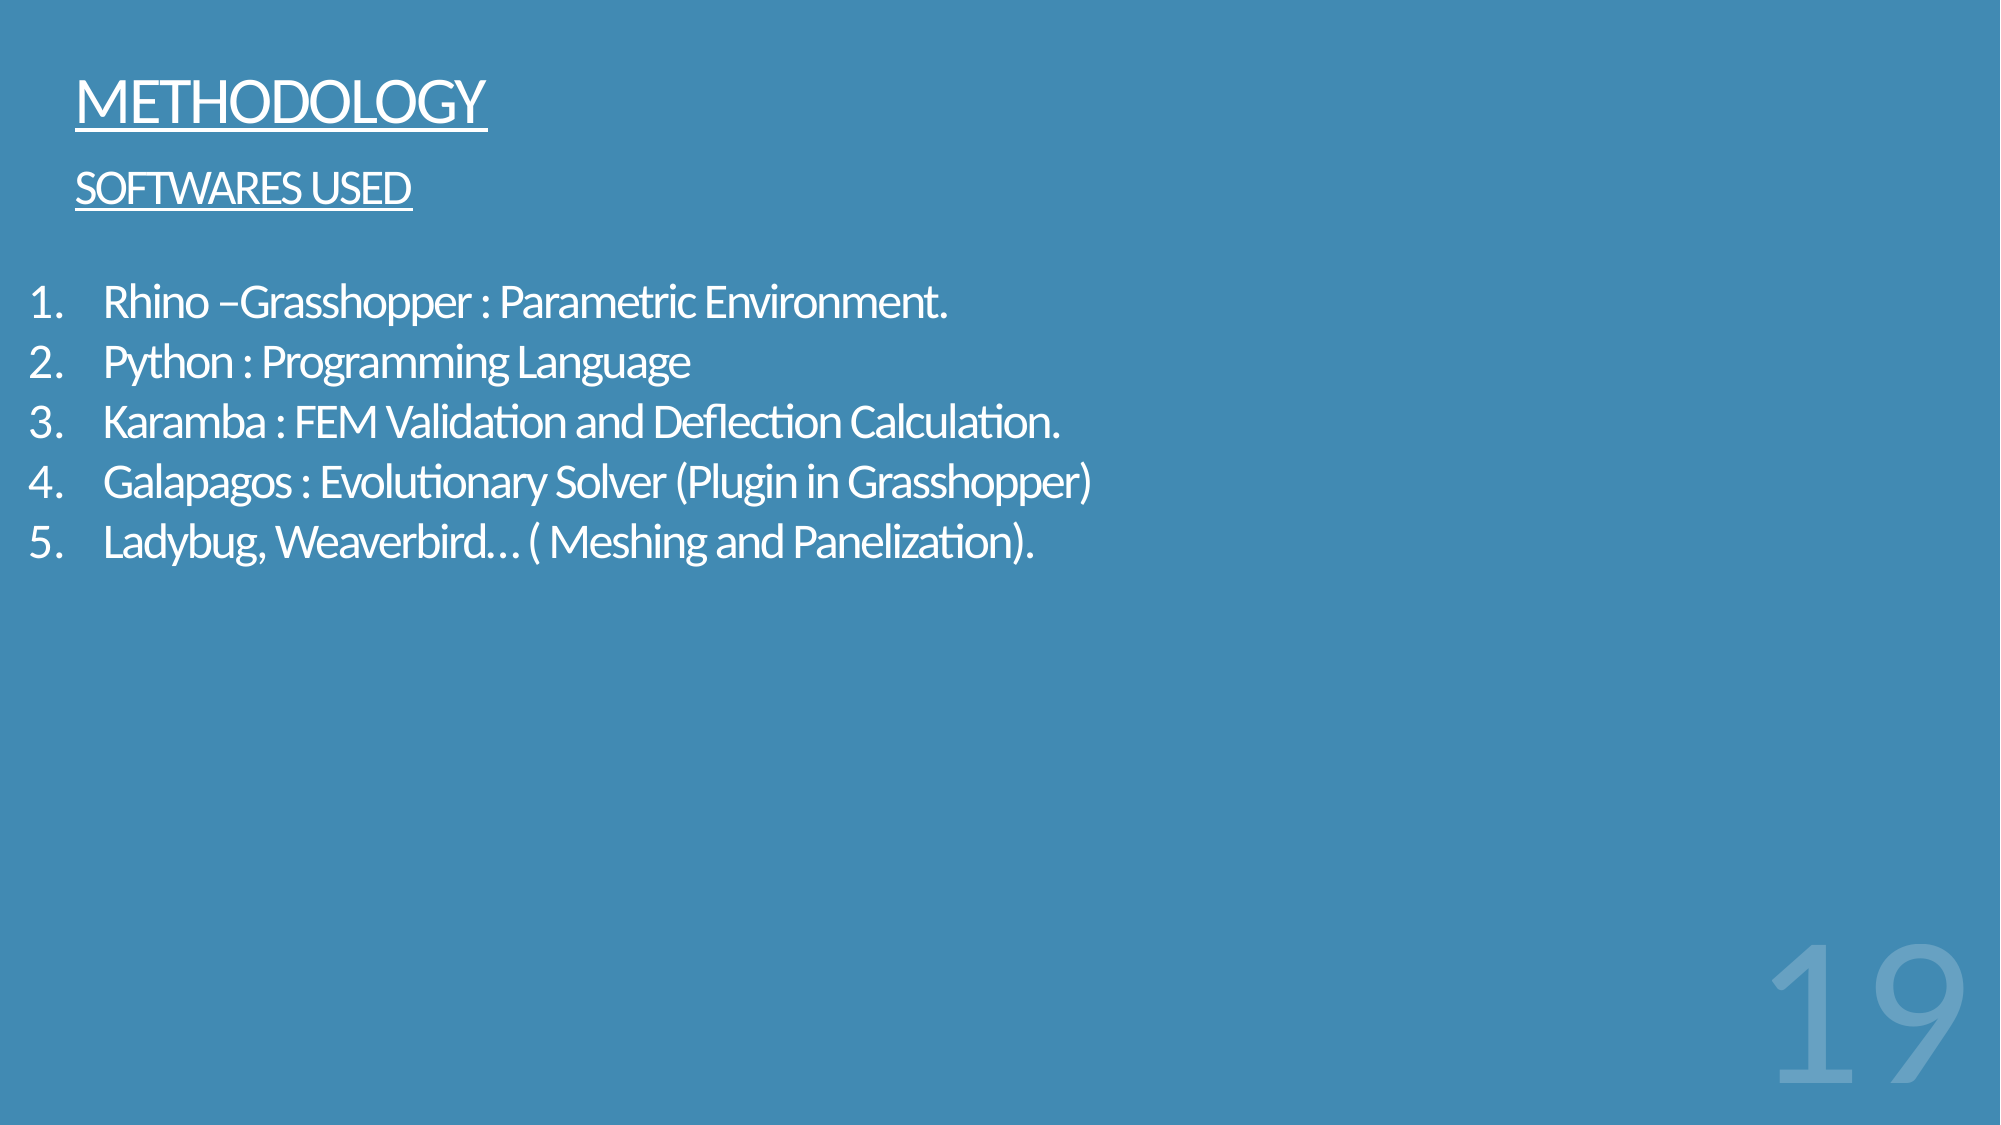

# METHODOLOGY
SOFTWARES USED

Rhino –Grasshopper : Parametric Environment.
Python : Programming Language
Karamba : FEM Validation and Deflection Calculation.
Galapagos : Evolutionary Solver (Plugin in Grasshopper)
Ladybug, Weaverbird… ( Meshing and Panelization).

19